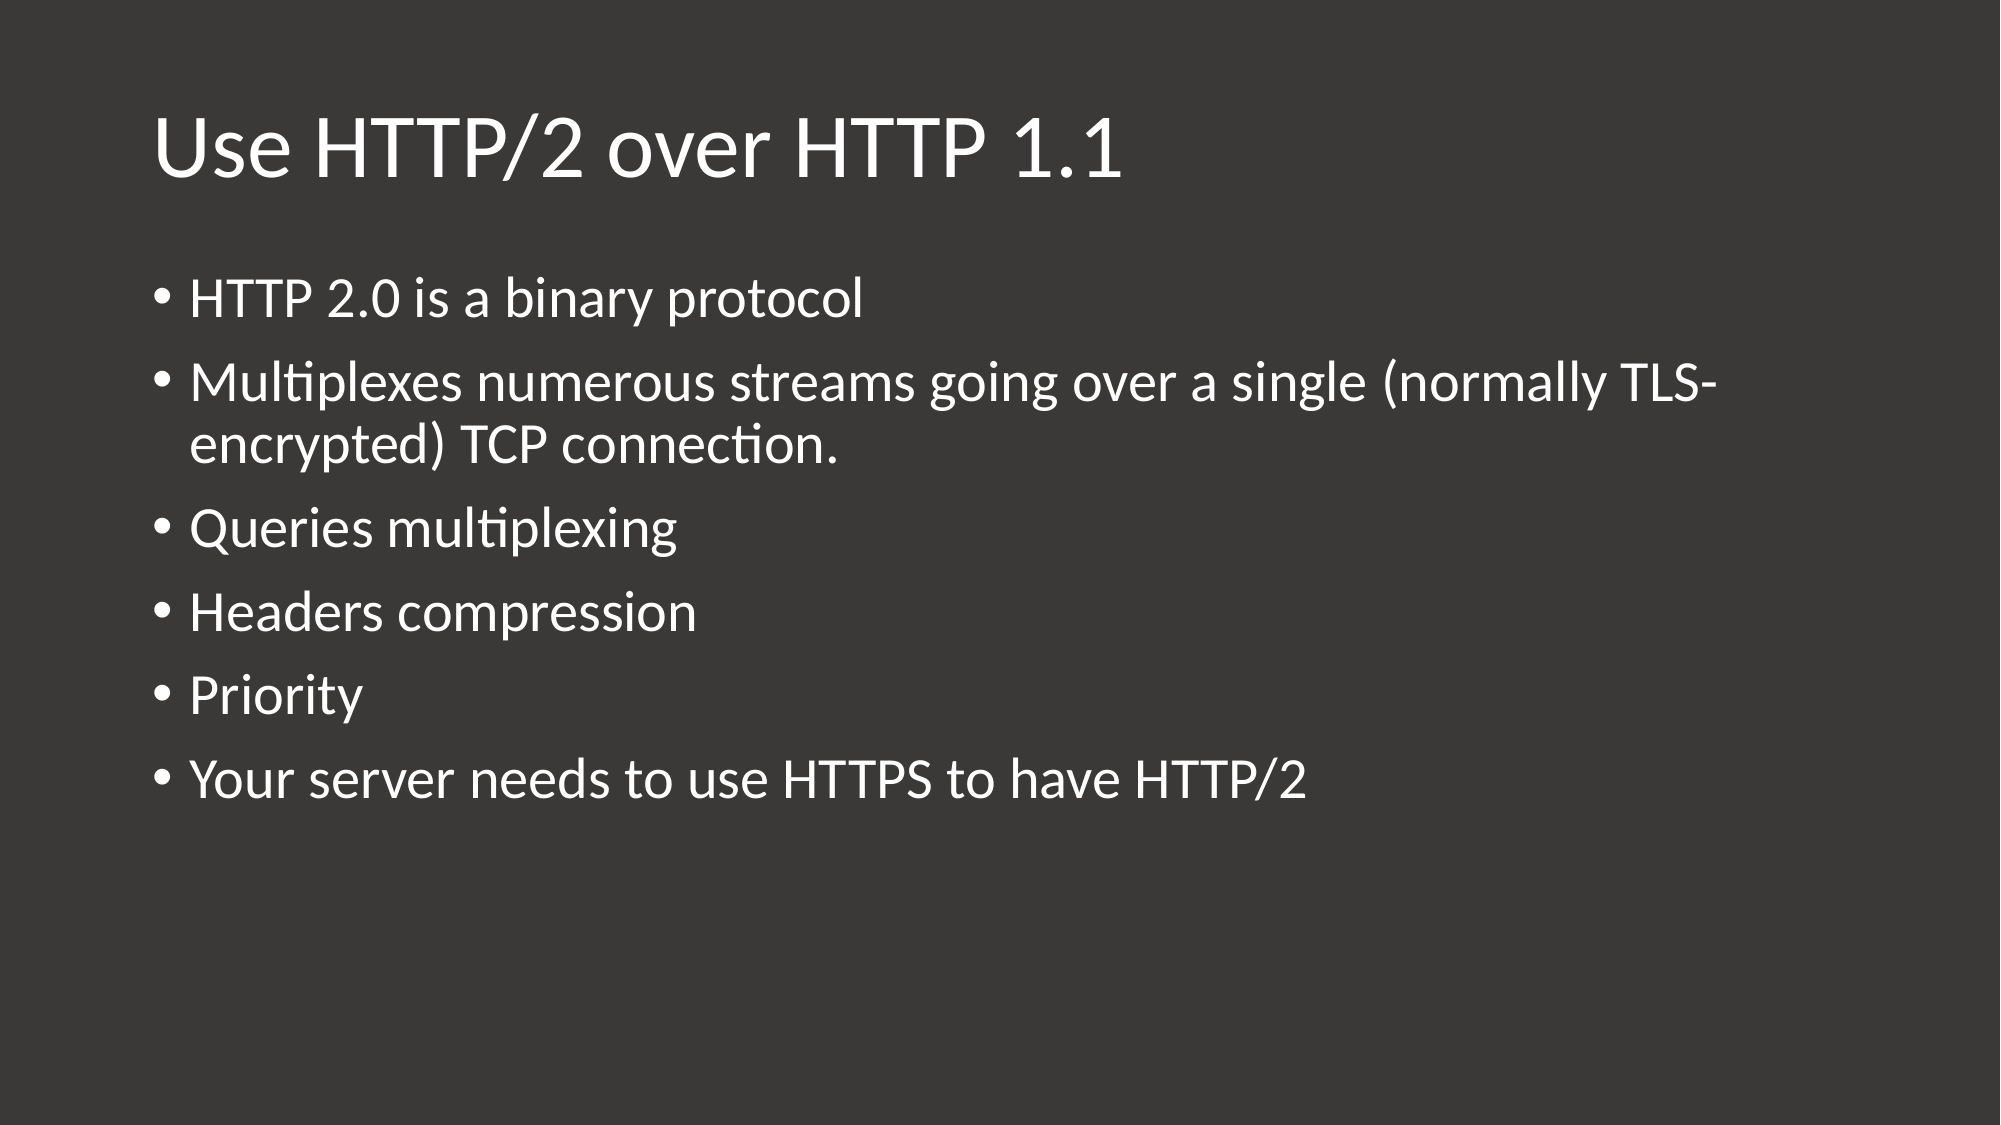

# Use HTTP/2 over HTTP 1.1
HTTP 2.0 is a binary protocol
Multiplexes numerous streams going over a single (normally TLS-encrypted) TCP connection.
Queries multiplexing
Headers compression
Priority
Your server needs to use HTTPS to have HTTP/2